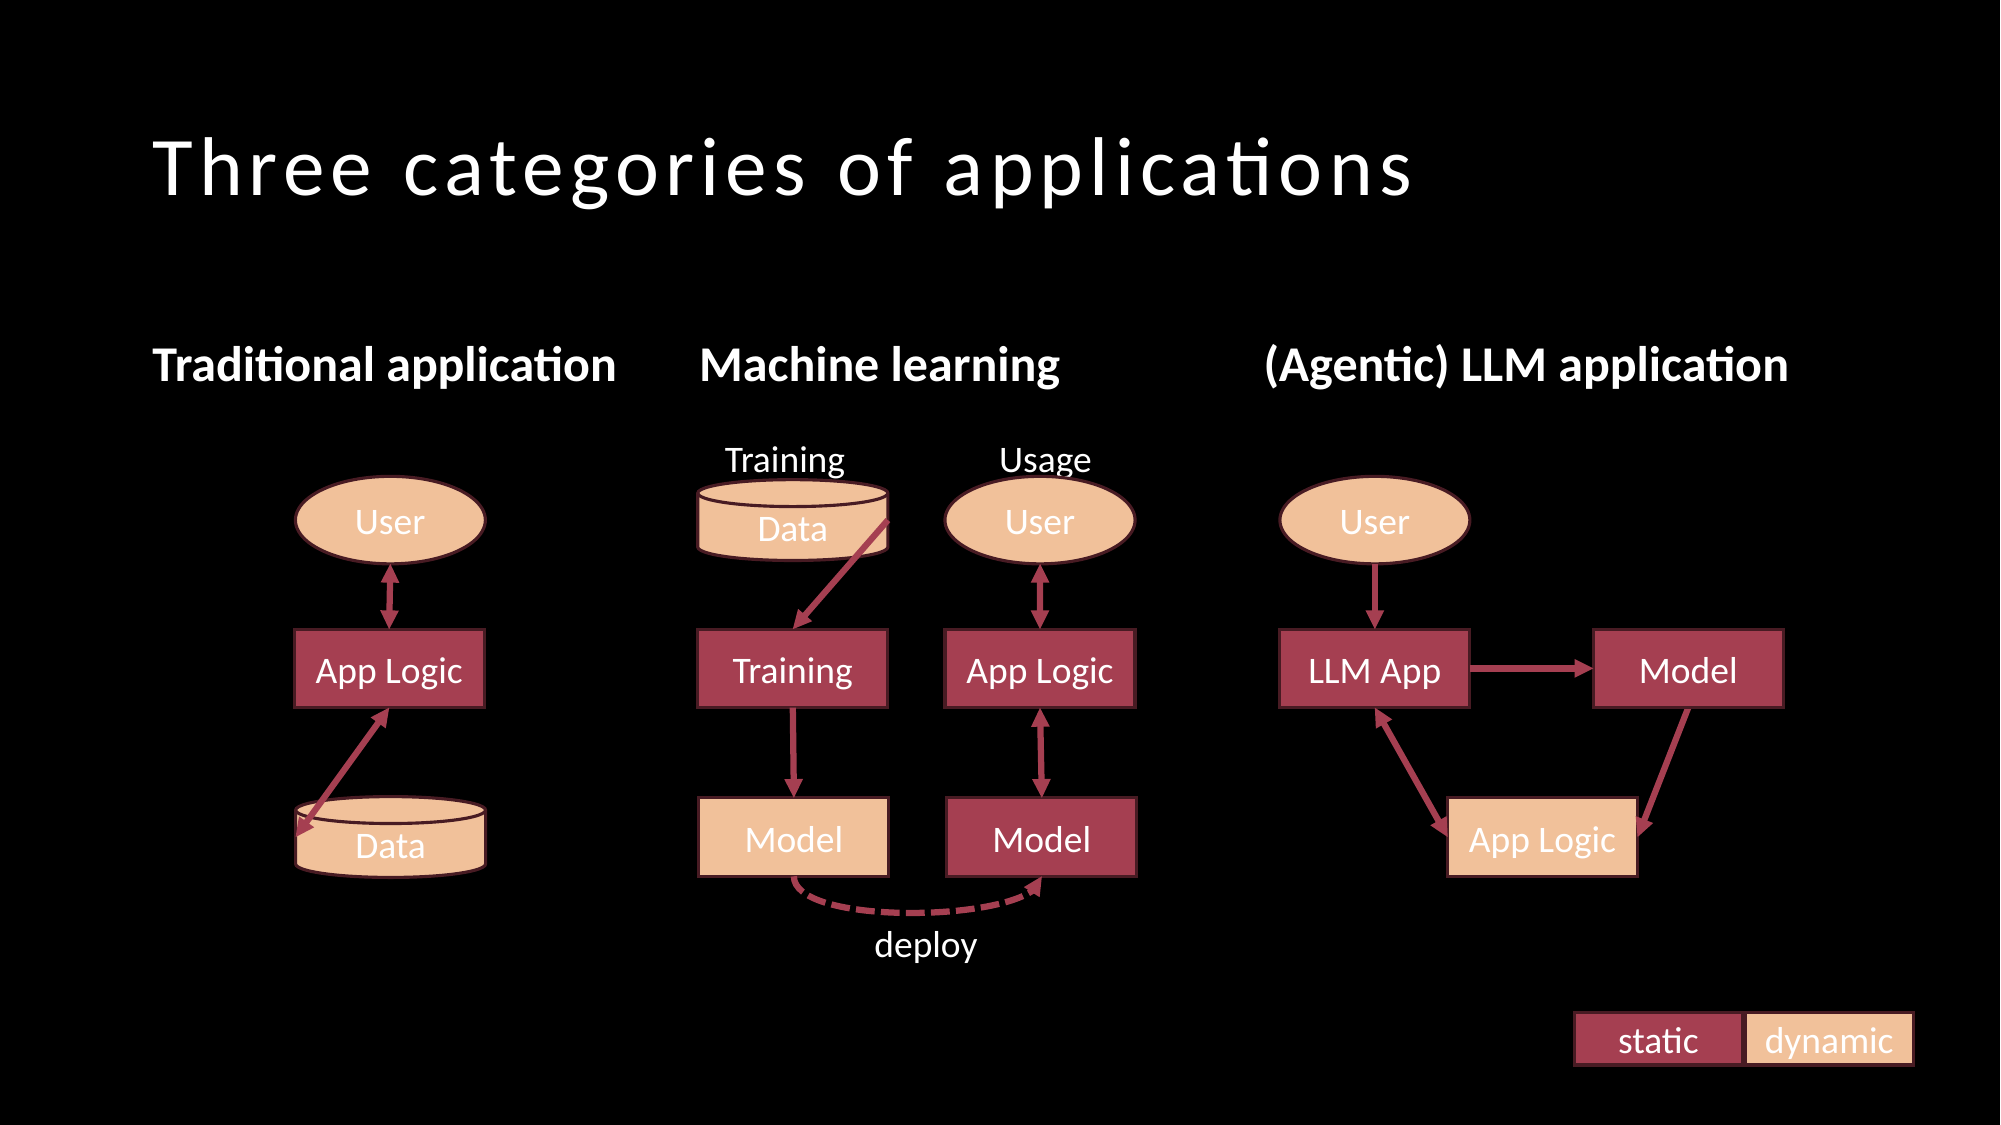

# Three categories of applications
Traditional application

Machine learning
   Training		Usage

(Agentic) LLM application
User
User
User
Data
App Logic
Training
App Logic
LLM App
Model
Data
Model
Model
App Logic
deploy
static
dynamic